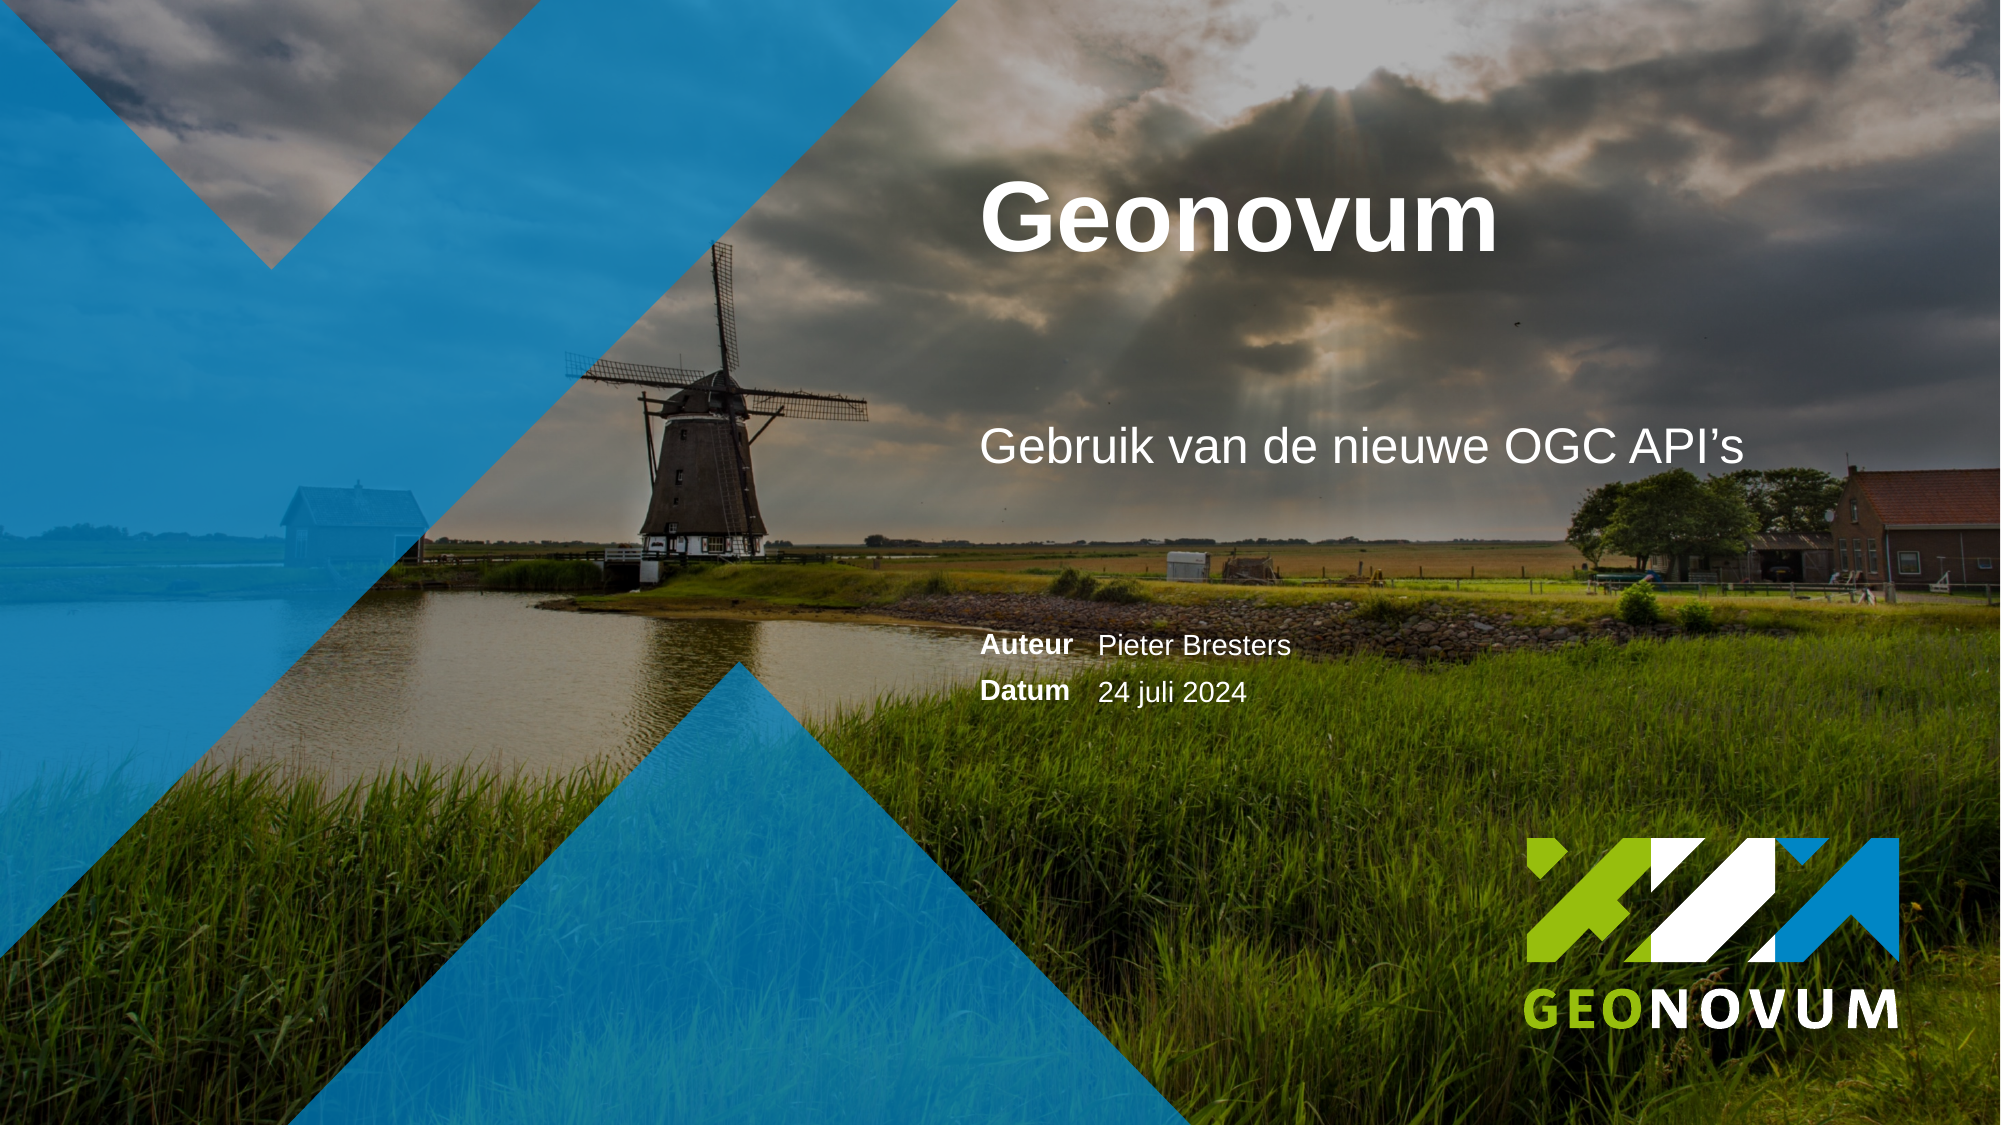

# Geonovum
Gebruik van de nieuwe OGC API’s
Pieter Bresters
24 juli 2024
1